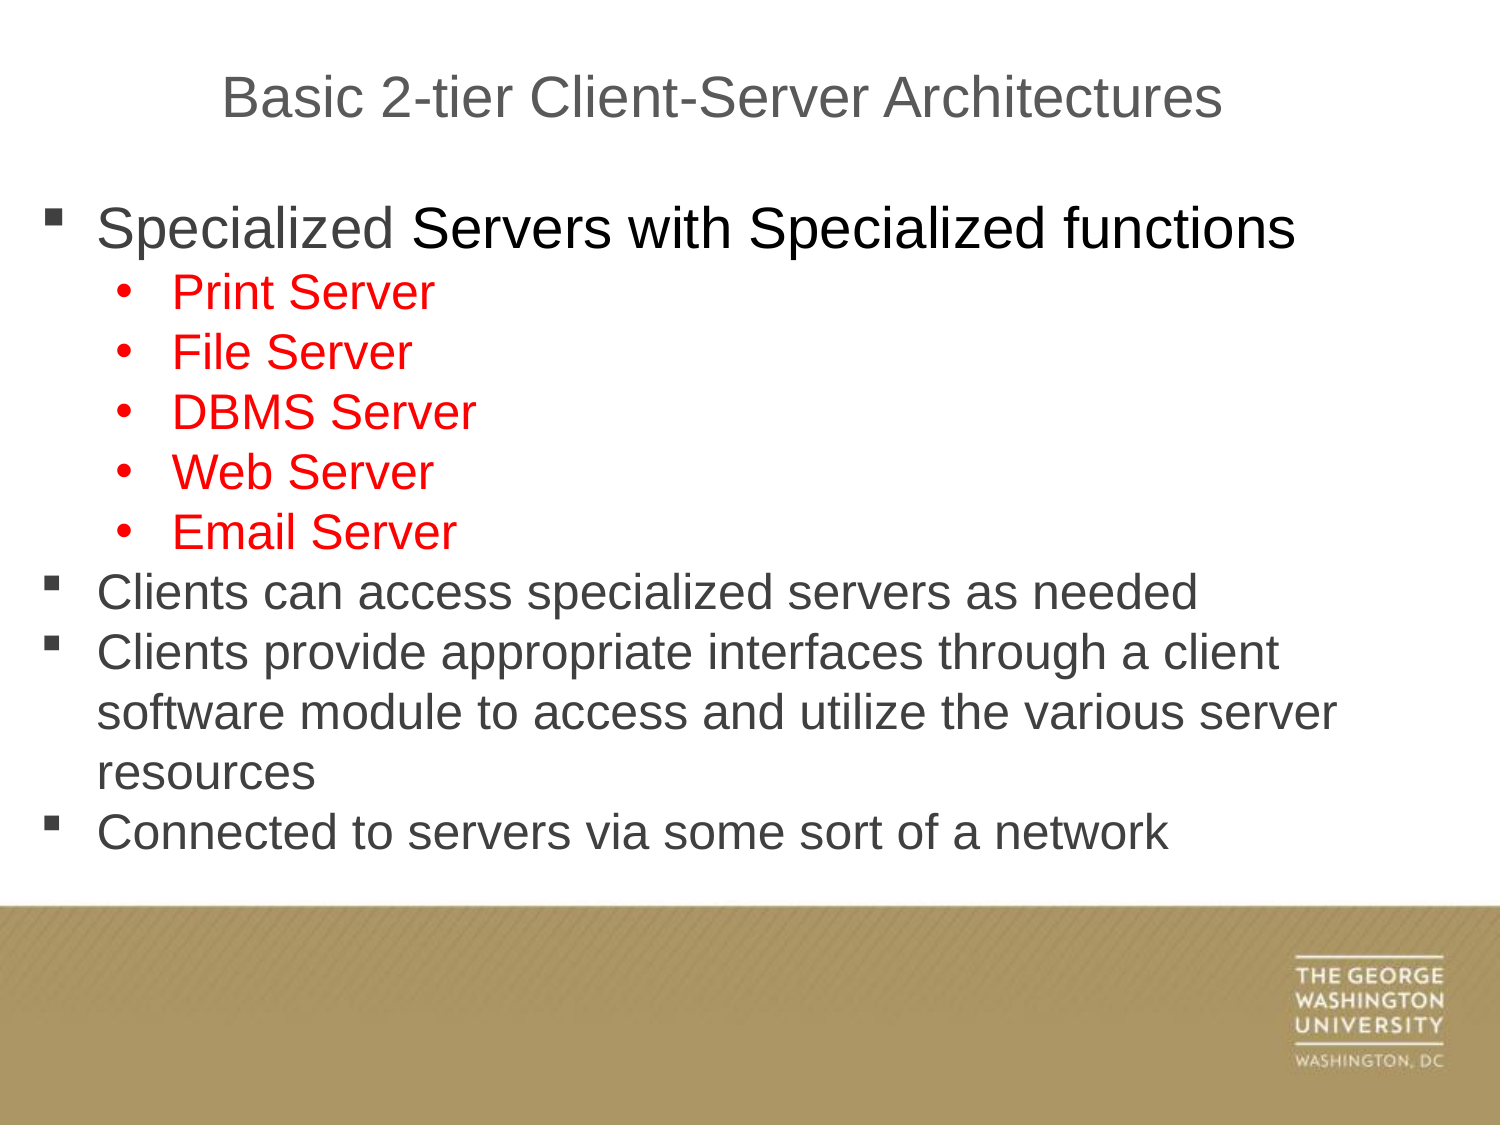

Basic 2-tier Client-Server Architectures
Specialized Servers with Specialized functions
Print Server
File Server
DBMS Server
Web Server
Email Server
Clients can access specialized servers as needed
Clients provide appropriate interfaces through a client software module to access and utilize the various server resources
Connected to servers via some sort of a network